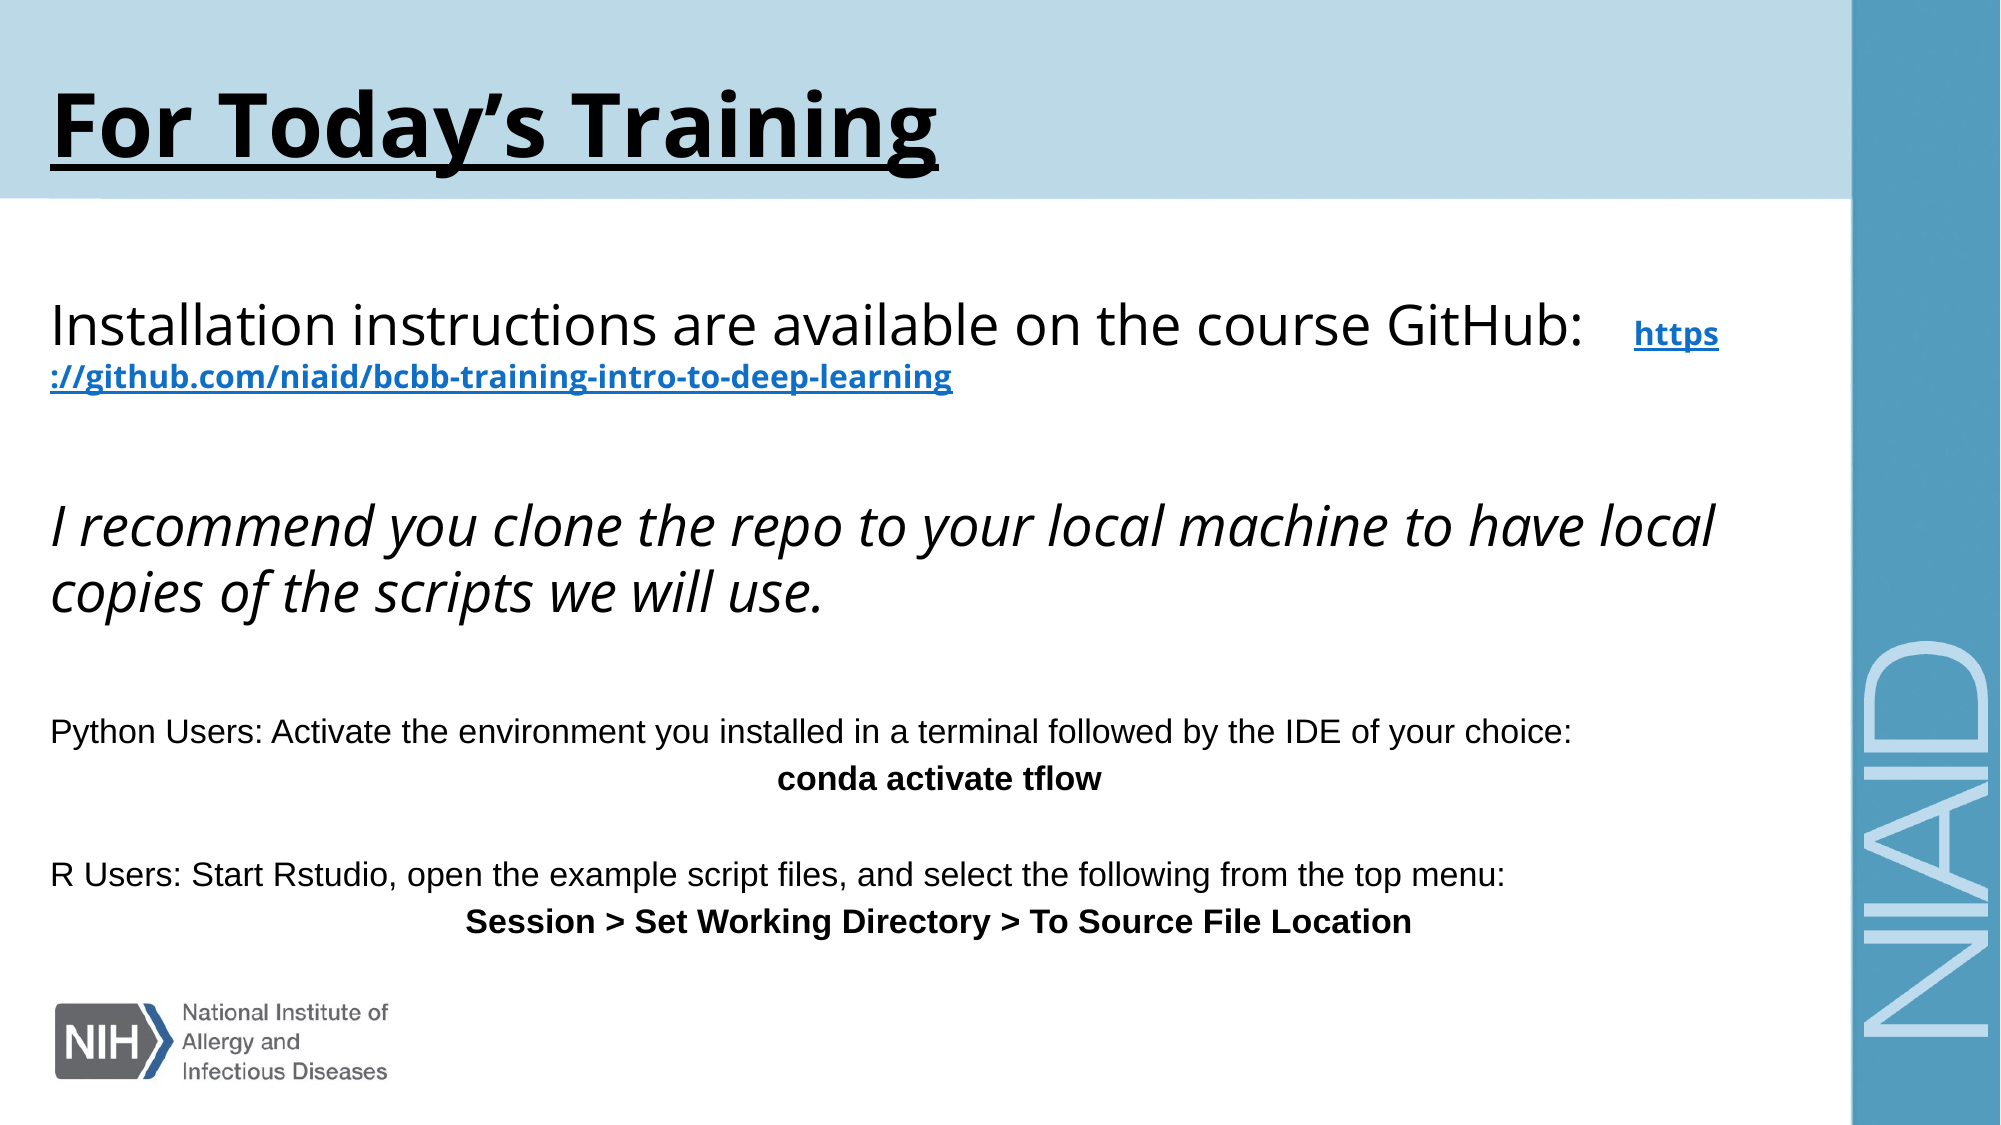

# For Today’s Training

Installation instructions are available on the course GitHub: 			https://github.com/niaid/bcbb-training-intro-to-deep-learning

I recommend you clone the repo to your local machine to have local copies of the scripts we will use.

Python Users: Activate the environment you installed in a terminal followed by the IDE of your choice:
conda activate tflow

R Users: Start Rstudio, open the example script files, and select the following from the top menu:
Session > Set Working Directory > To Source File Location